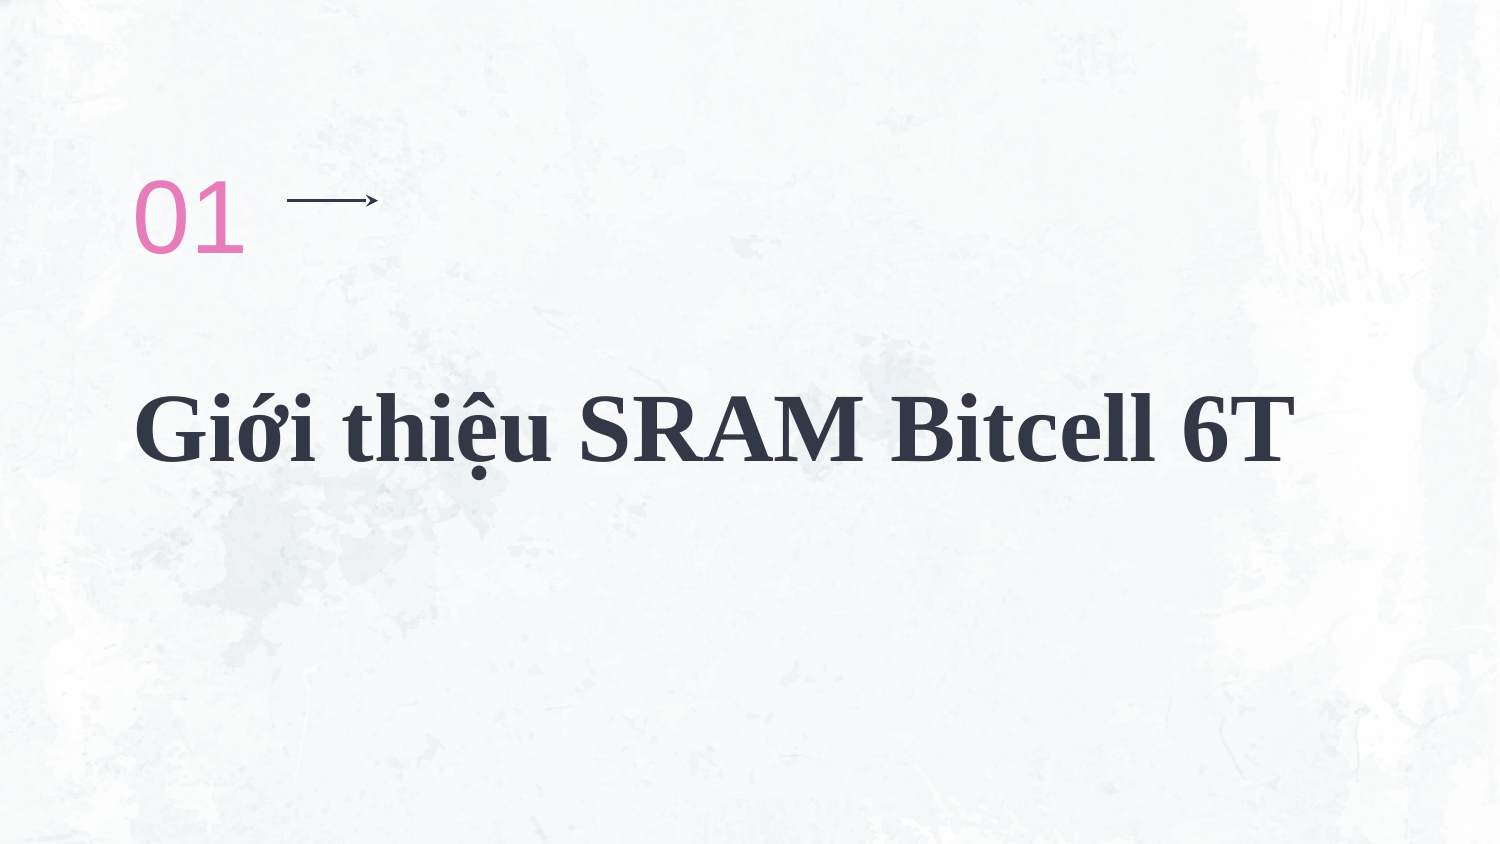

01
# Giới thiệu SRAM Bitcell 6T